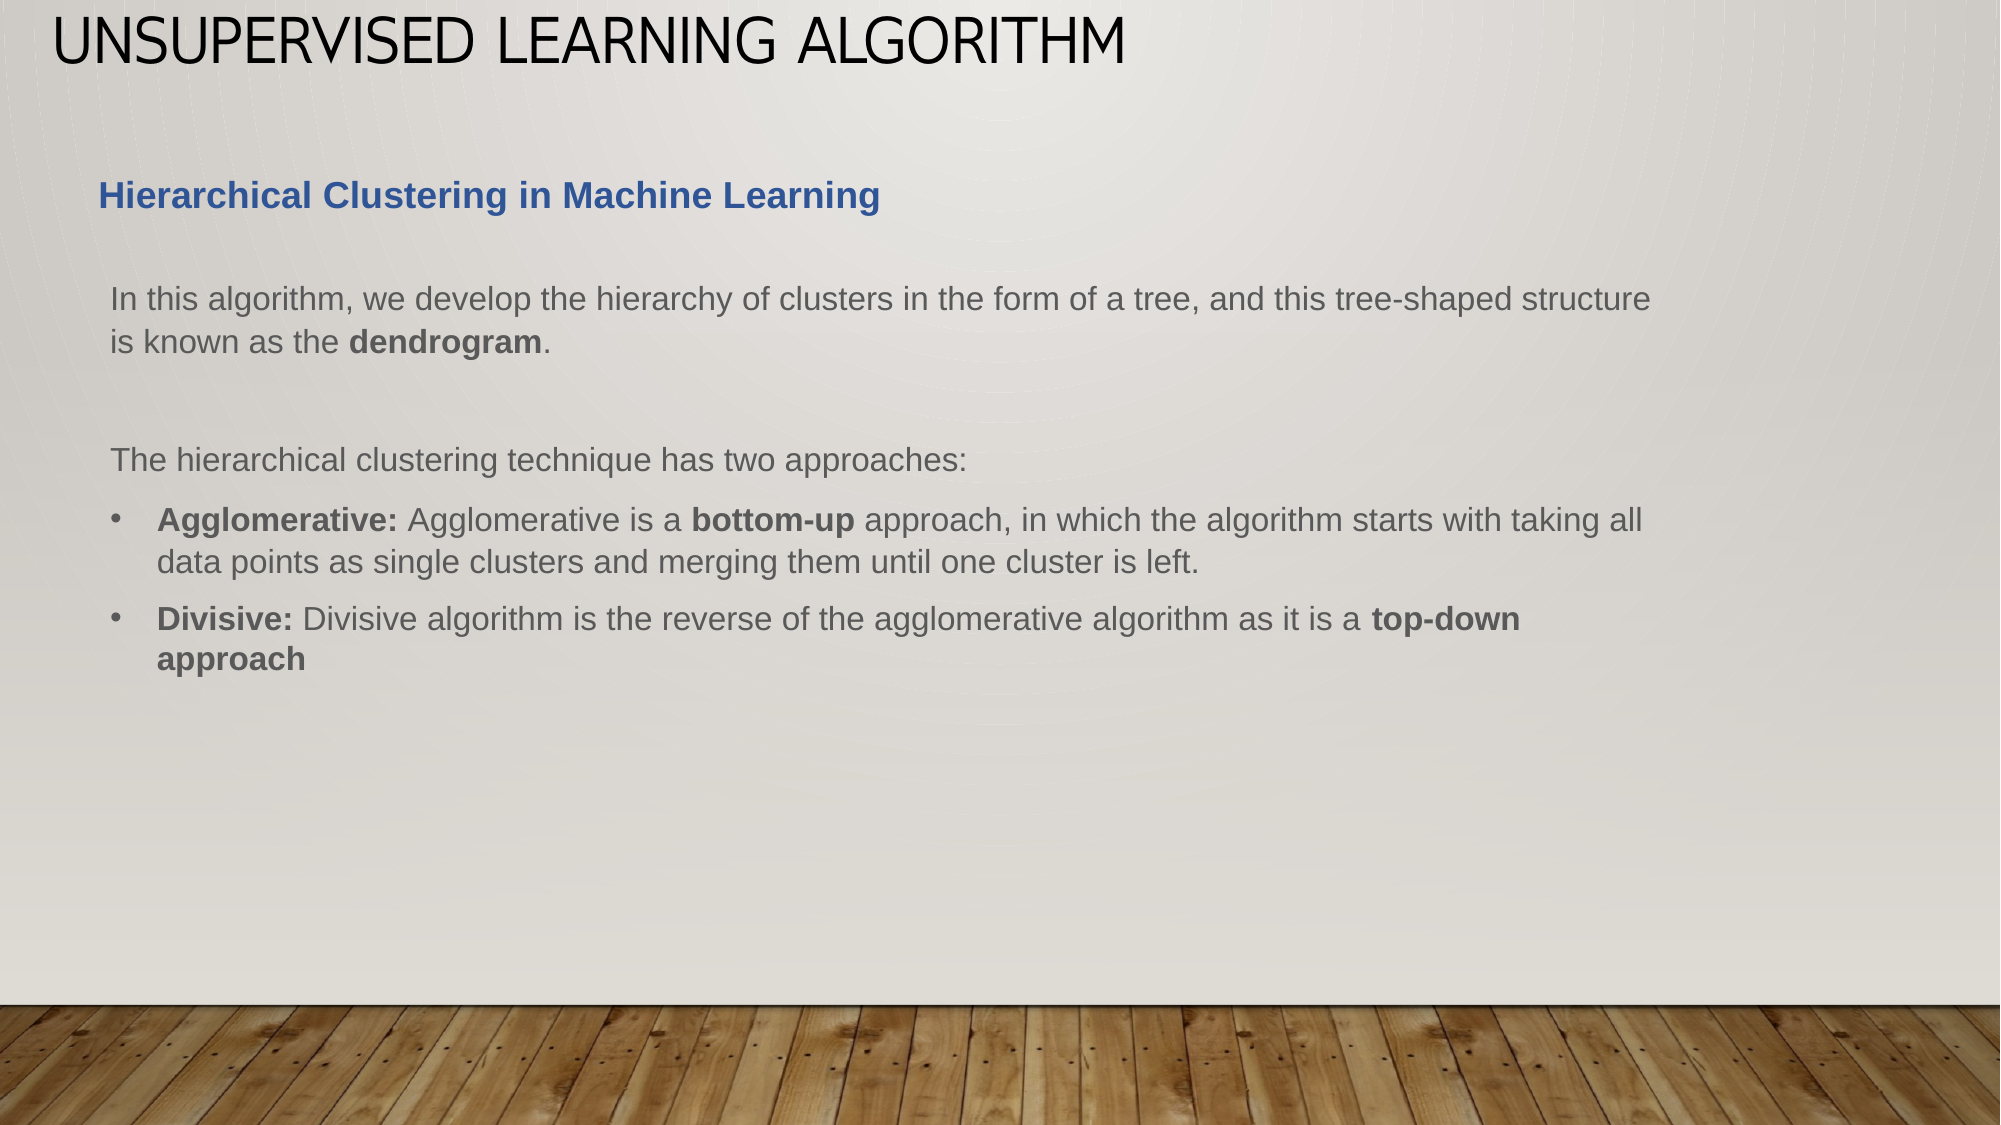

# Unsupervised Learning Algorithm
Hierarchical Clustering in Machine Learning
In this algorithm, we develop the hierarchy of clusters in the form of a tree, and this tree-shaped structure is known as the dendrogram.

The hierarchical clustering technique has two approaches:
Agglomerative: Agglomerative is a bottom-up approach, in which the algorithm starts with taking all data points as single clusters and merging them until one cluster is left.
Divisive: Divisive algorithm is the reverse of the agglomerative algorithm as it is a top-down approach